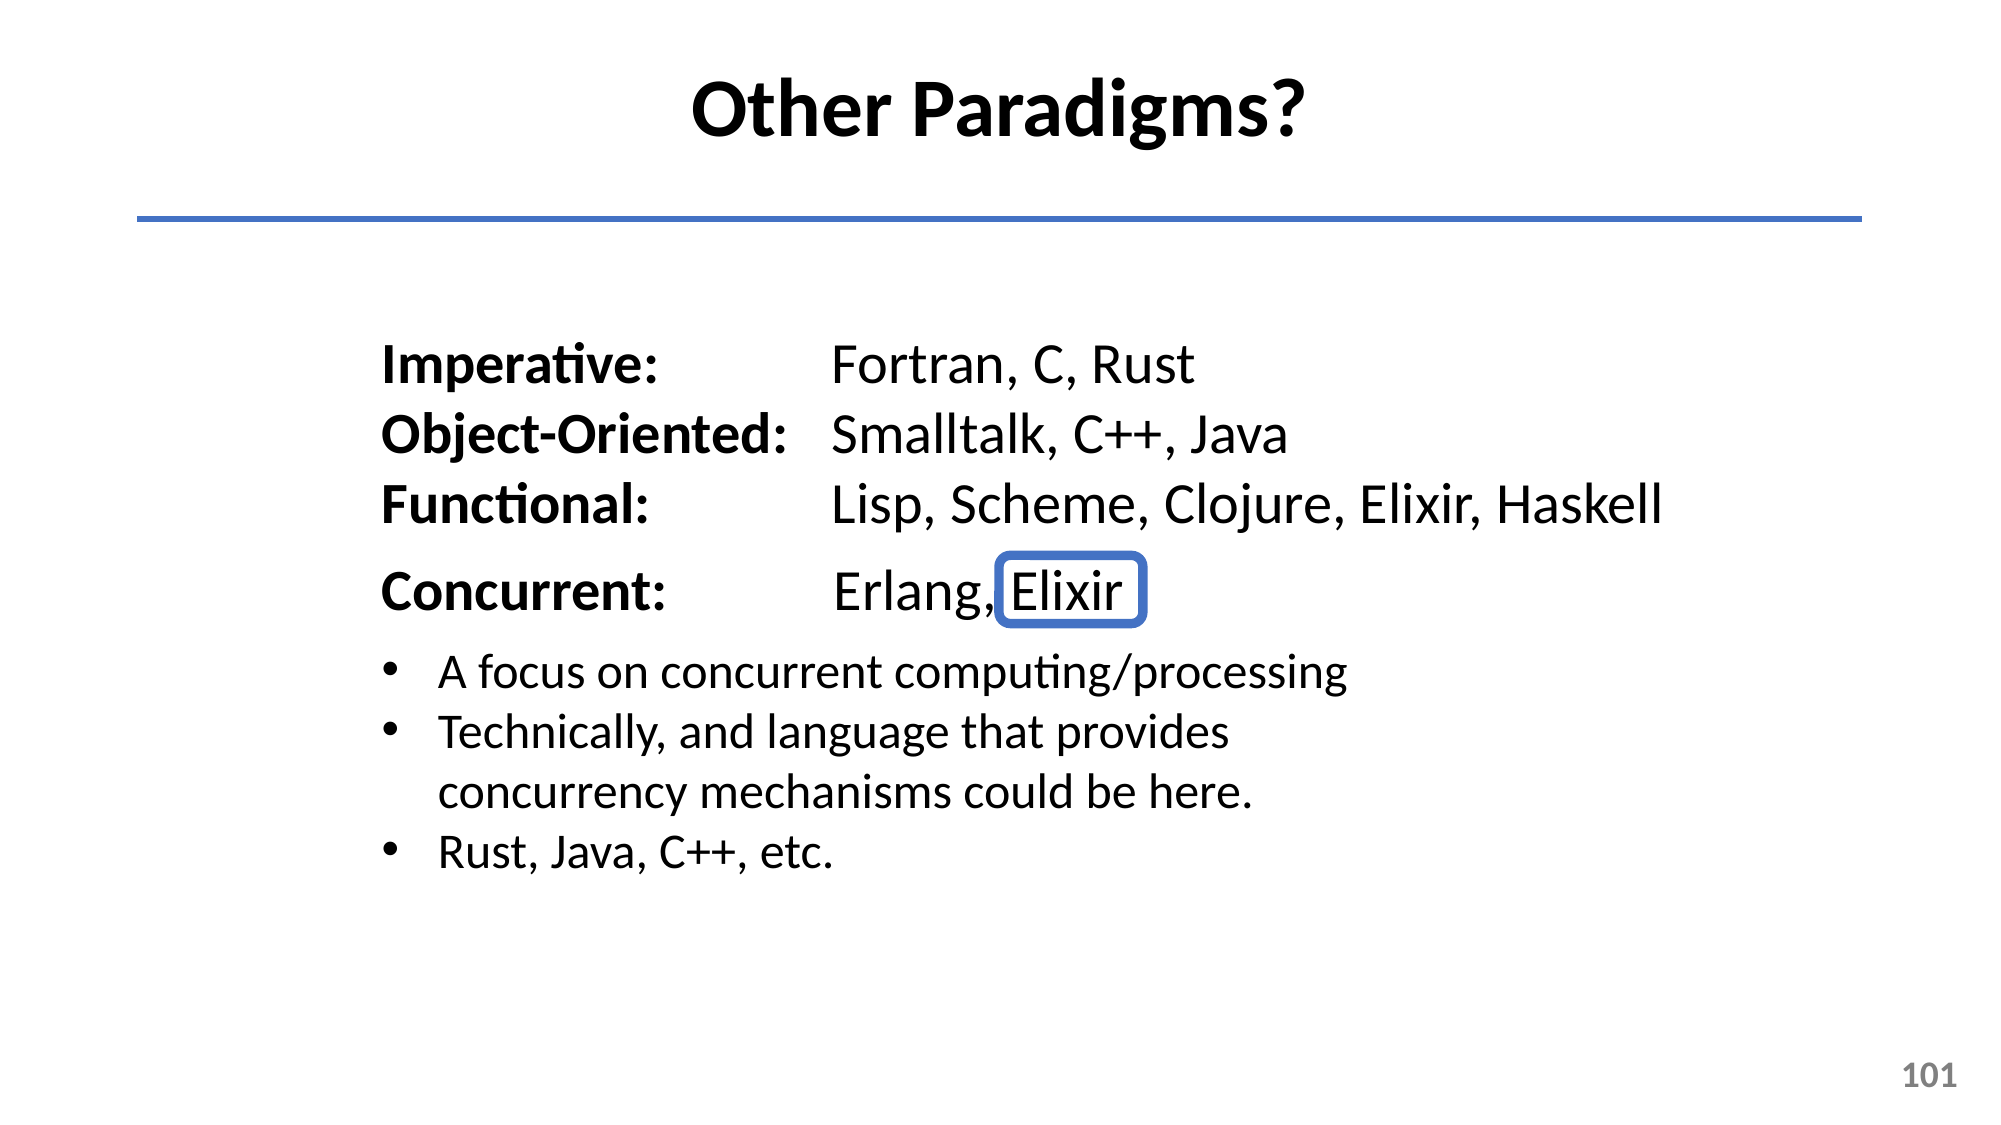

Other Paradigms?
Imperative: 		Fortran, C, Rust
Object-Oriented:  	Smalltalk, C++, Java
Functional: 		Lisp, Scheme, Clojure, Elixir, Haskell
Concurrent:
Erlang, Elixir

A focus on concurrent computing/processing
Technically, and language that provides concurrency mechanisms could be here.
Rust, Java, C++, etc.
101